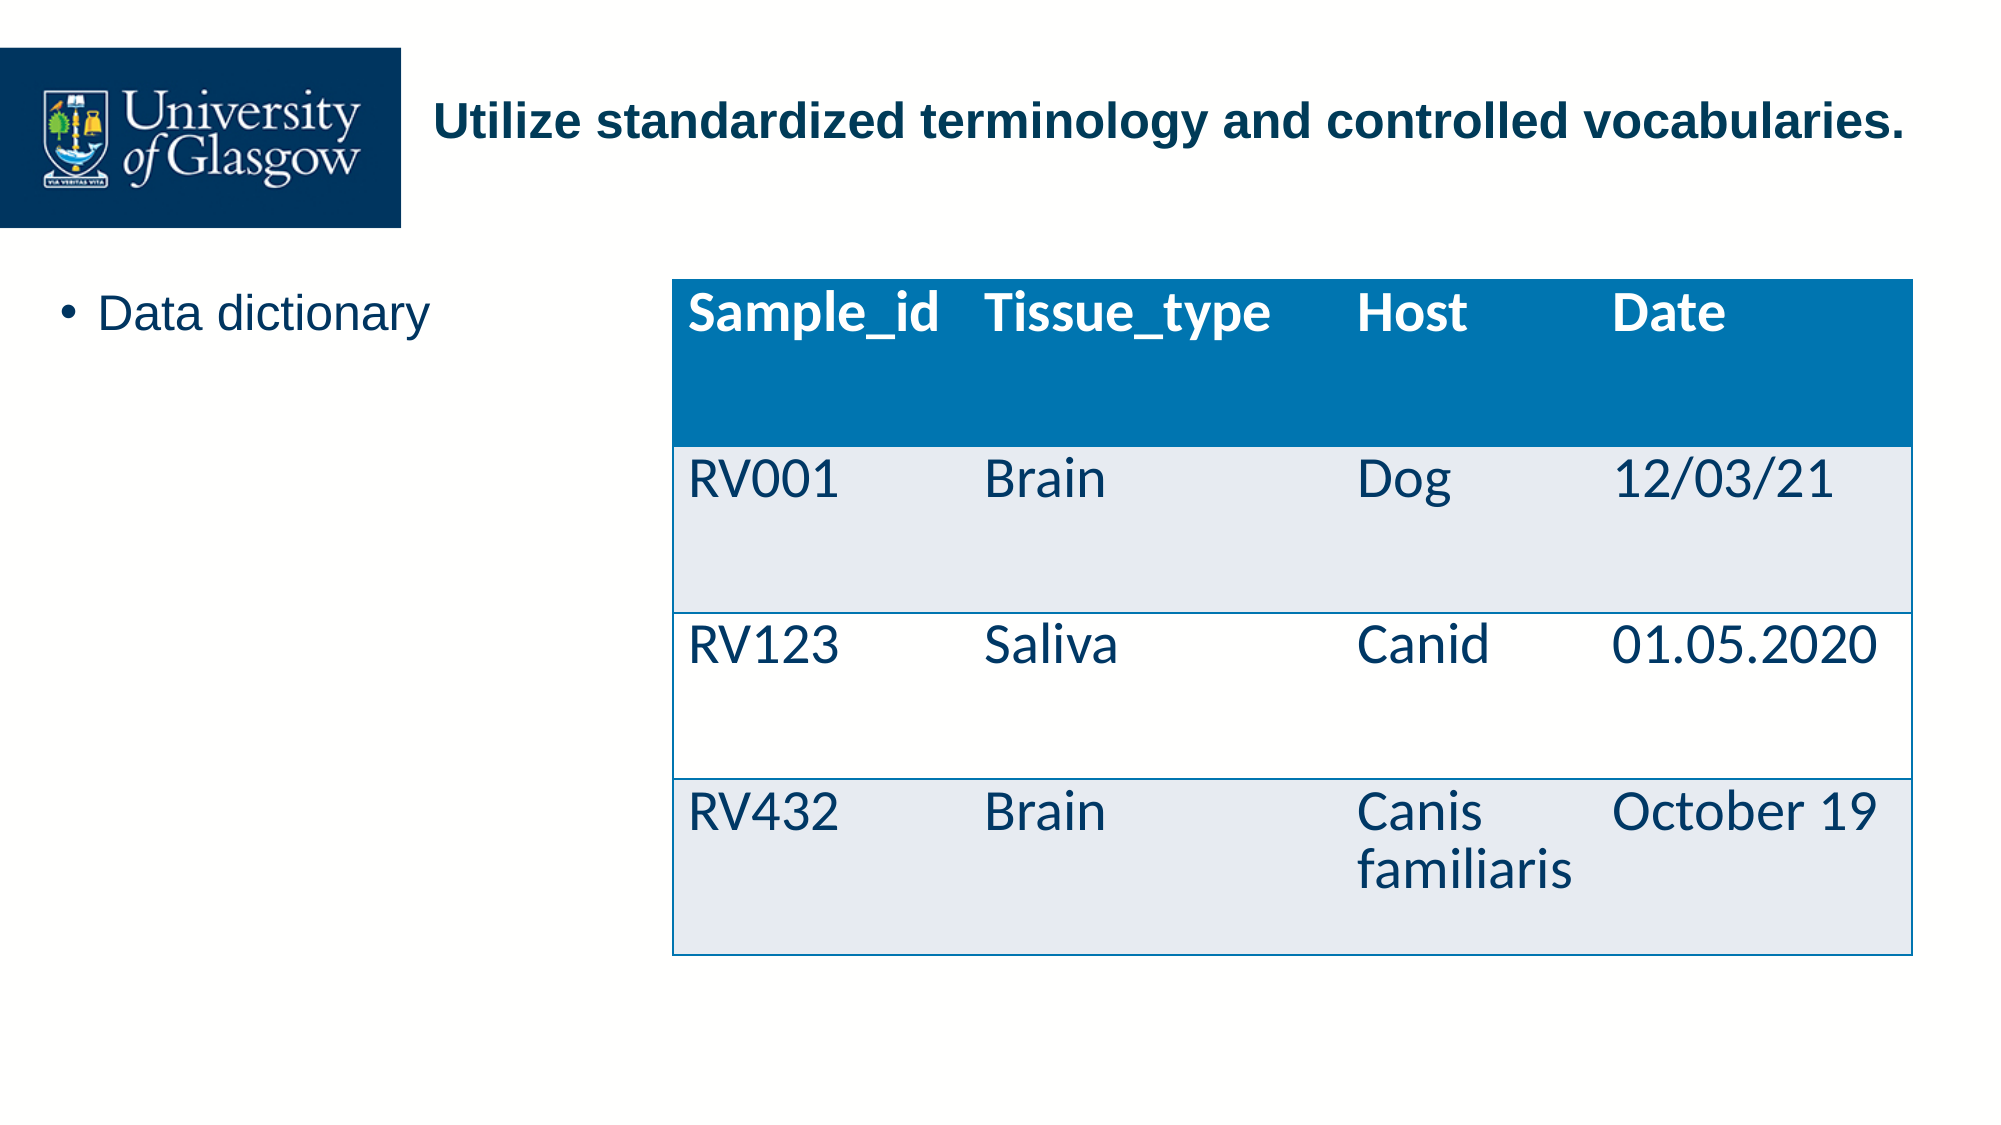

# Utilize standardized terminology and controlled vocabularies.
Data dictionary
| Sample\_id | Tissue\_type | Host | Date |
| --- | --- | --- | --- |
| RV001 | Brain | Dog | 12/03/21 |
| RV123 | Saliva | Canid | 01.05.2020 |
| RV432 | Brain | Canis familiaris | October 19 |